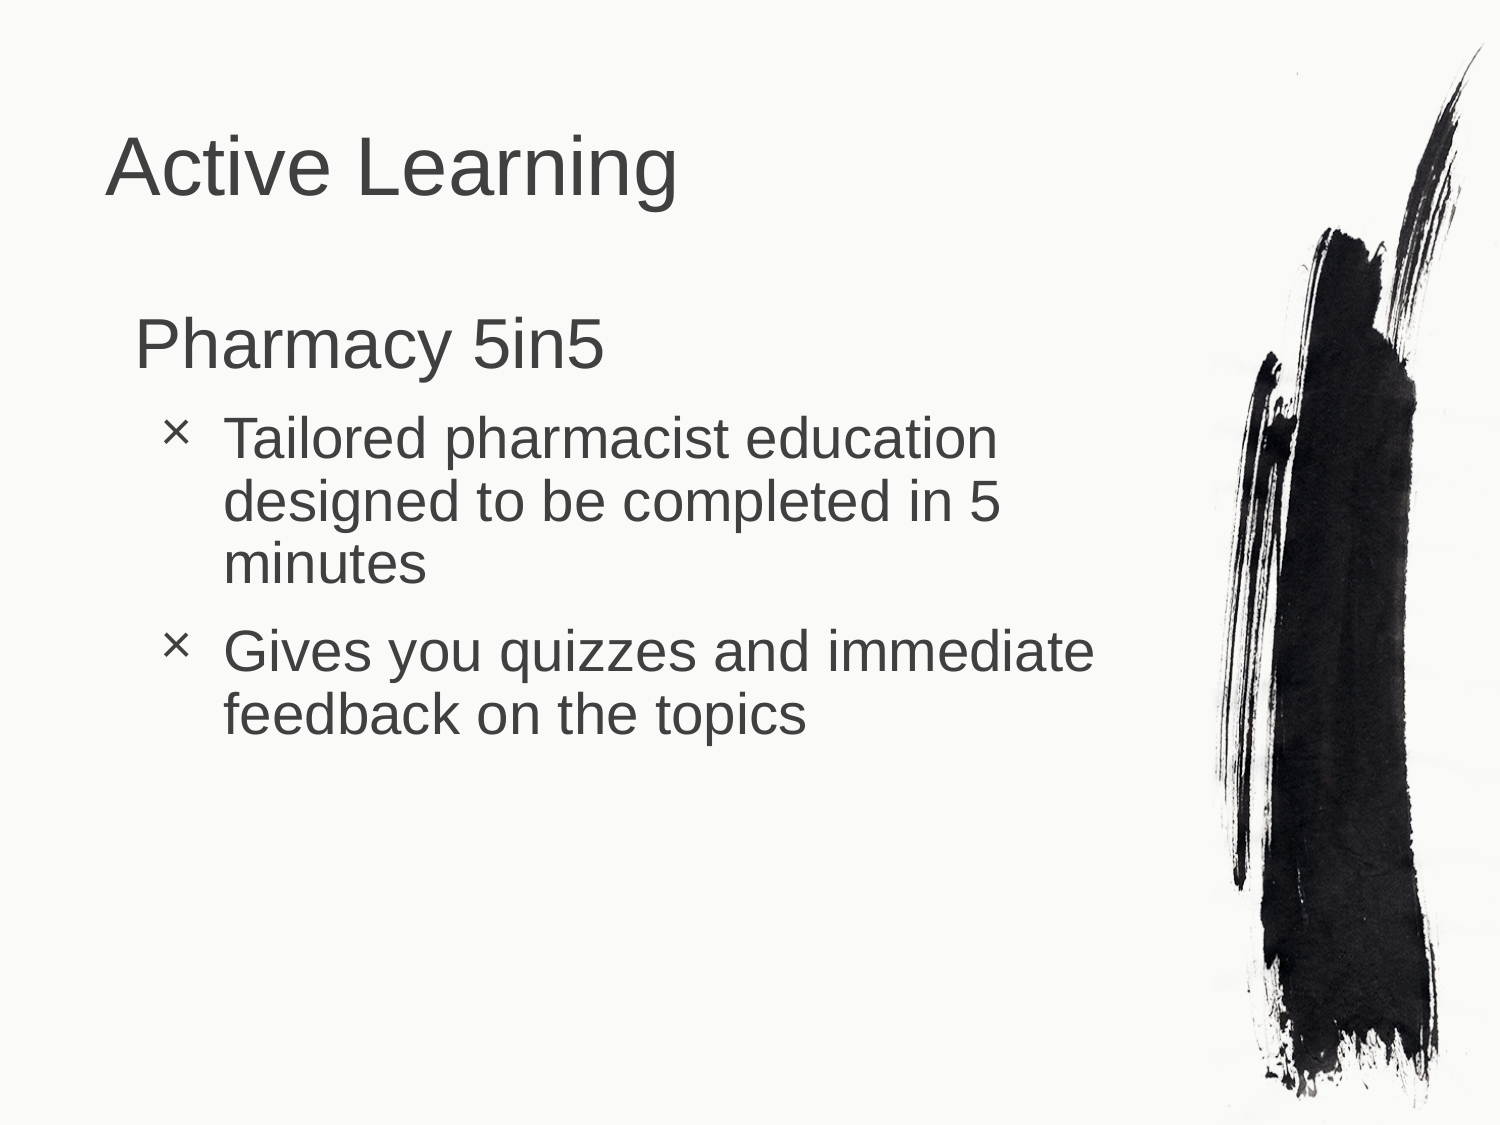

# Active Learning
Pharmacy 5in5
Tailored pharmacist education designed to be completed in 5 minutes
Gives you quizzes and immediate feedback on the topics